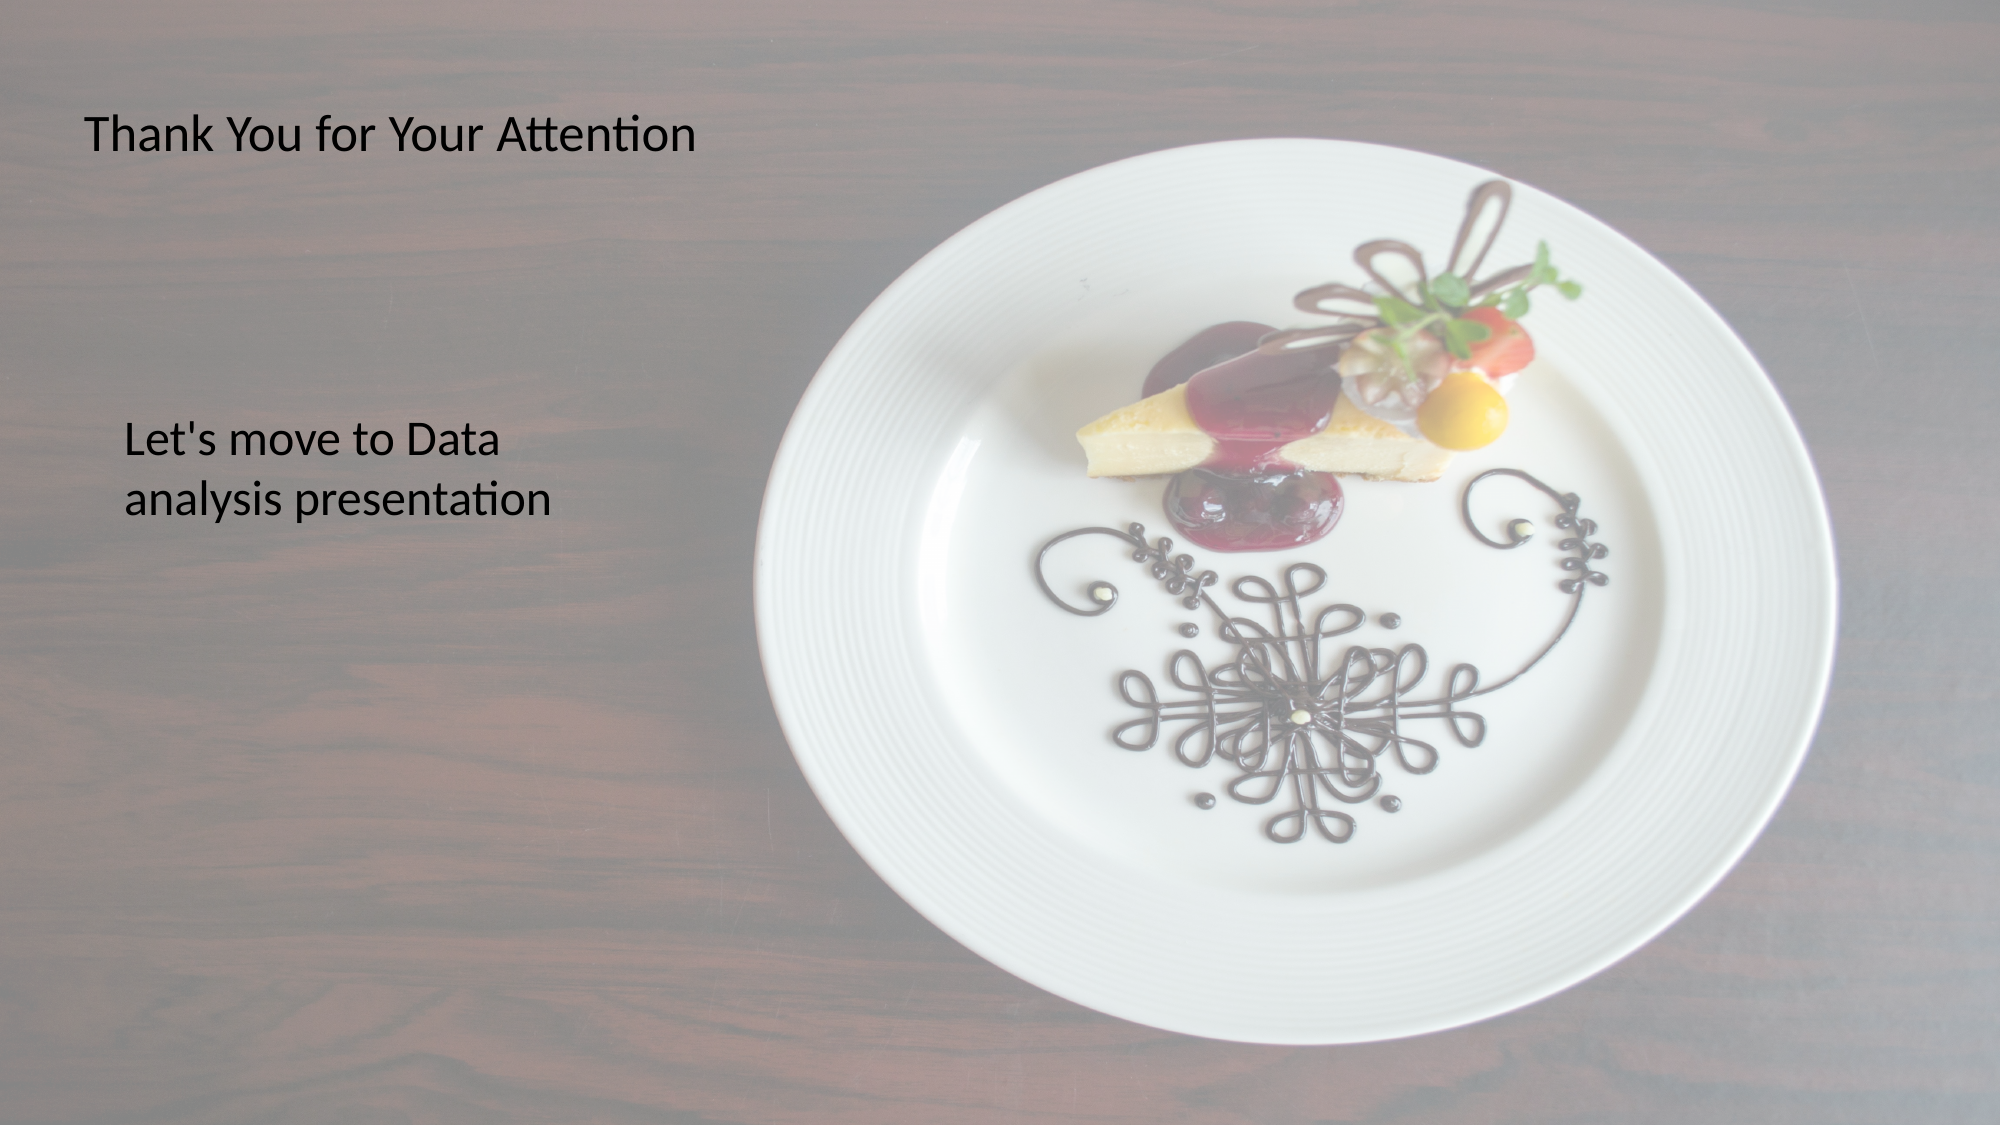

Thank You for Your Attention
Let's move to Data analysis presentation